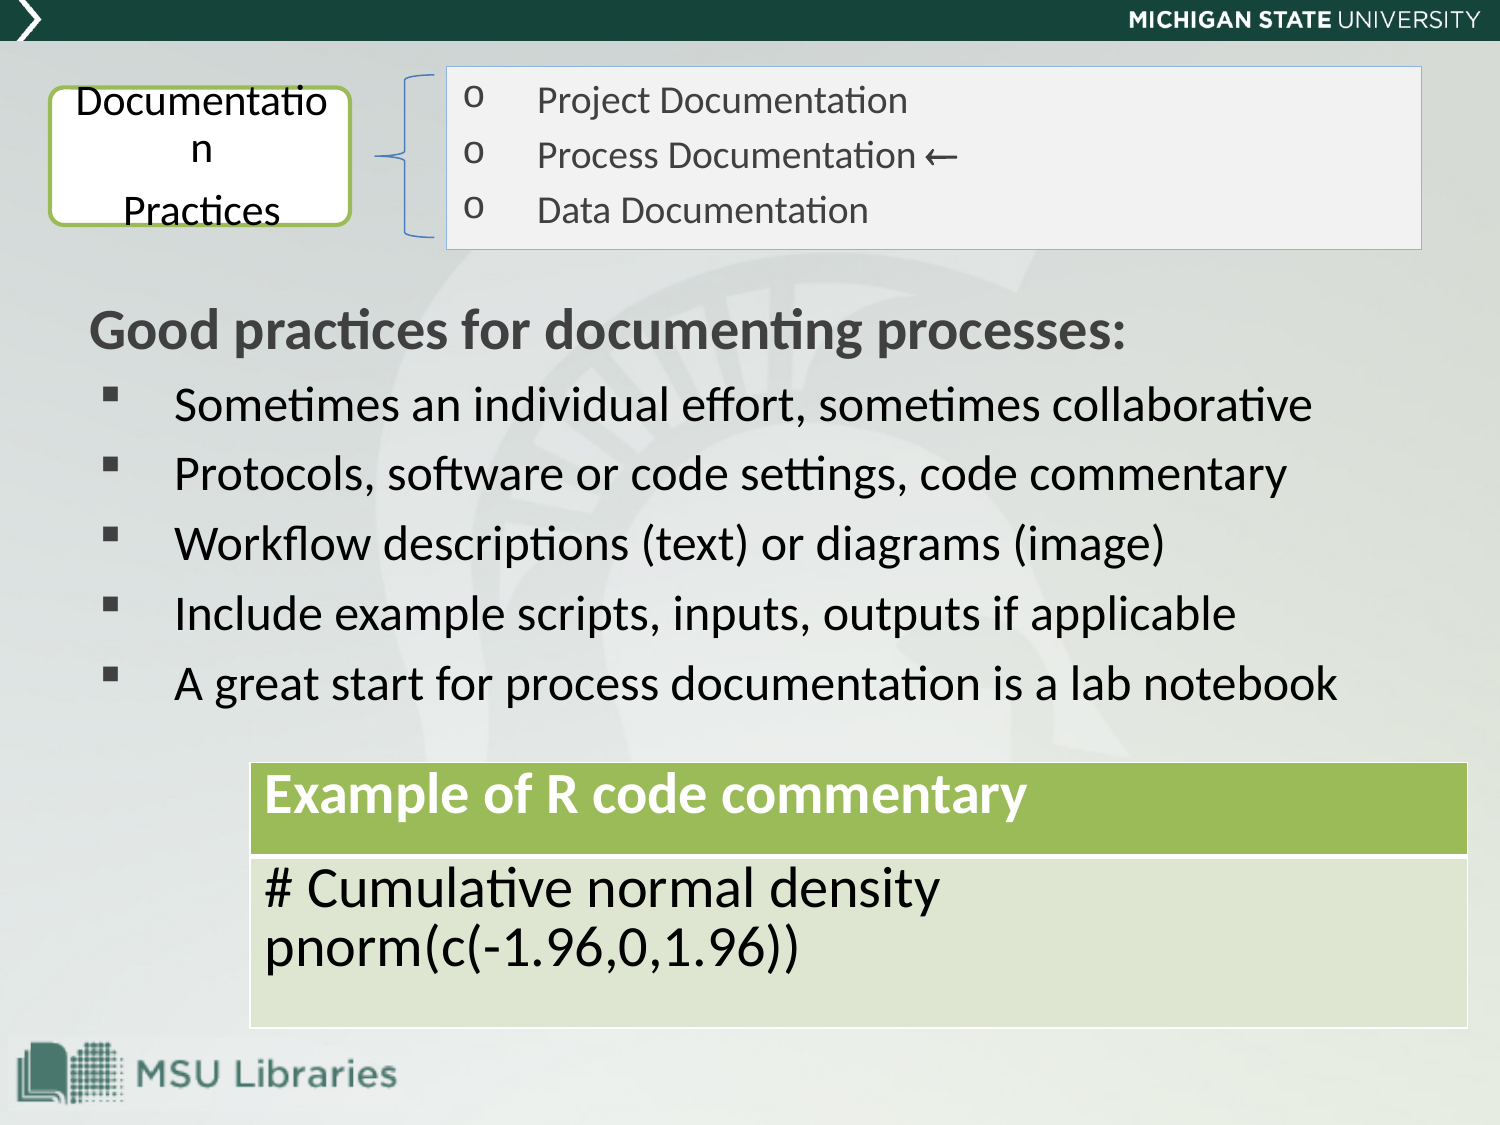

Documentation
Practices
Project Documentation
Process Documentation ←
Data Documentation

Good practices for documenting processes:
Sometimes an individual effort, sometimes collaborative
Protocols, software or code settings, code commentary
Workflow descriptions (text) or diagrams (image)
Include example scripts, inputs, outputs if applicable
A great start for process documentation is a lab notebook

| Example of R code commentary |
| --- |
| # Cumulative normal density pnorm(c(-1.96,0,1.96)) |